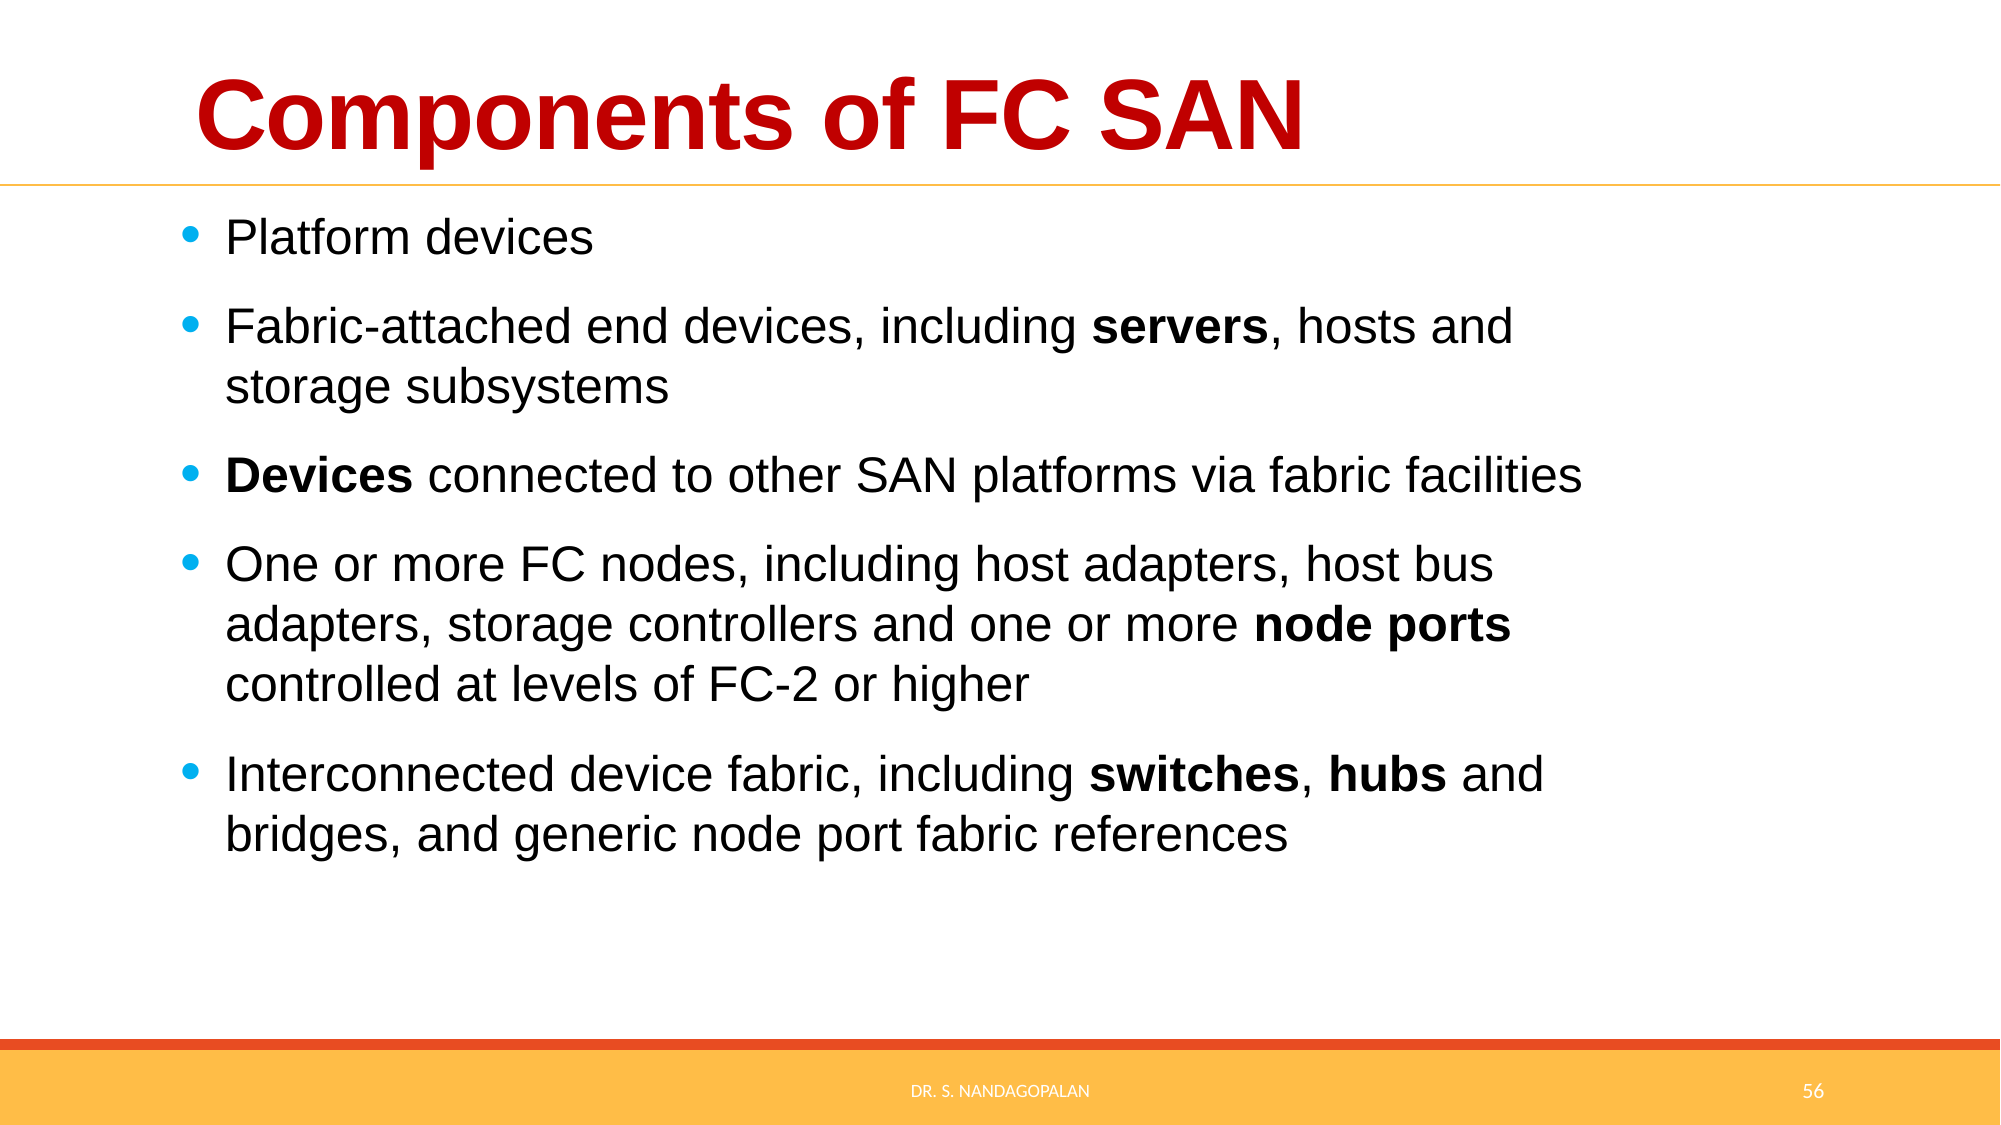

# Components of FC SAN
Platform devices
Fabric-attached end devices, including servers, hosts and storage subsystems
Devices connected to other SAN platforms via fabric facilities
One or more FC nodes, including host adapters, host bus adapters, storage controllers and one or more node ports controlled at levels of FC-2 or higher
Interconnected device fabric, including switches, hubs and bridges, and generic node port fabric references
Dr. S. Nandagopalan
56